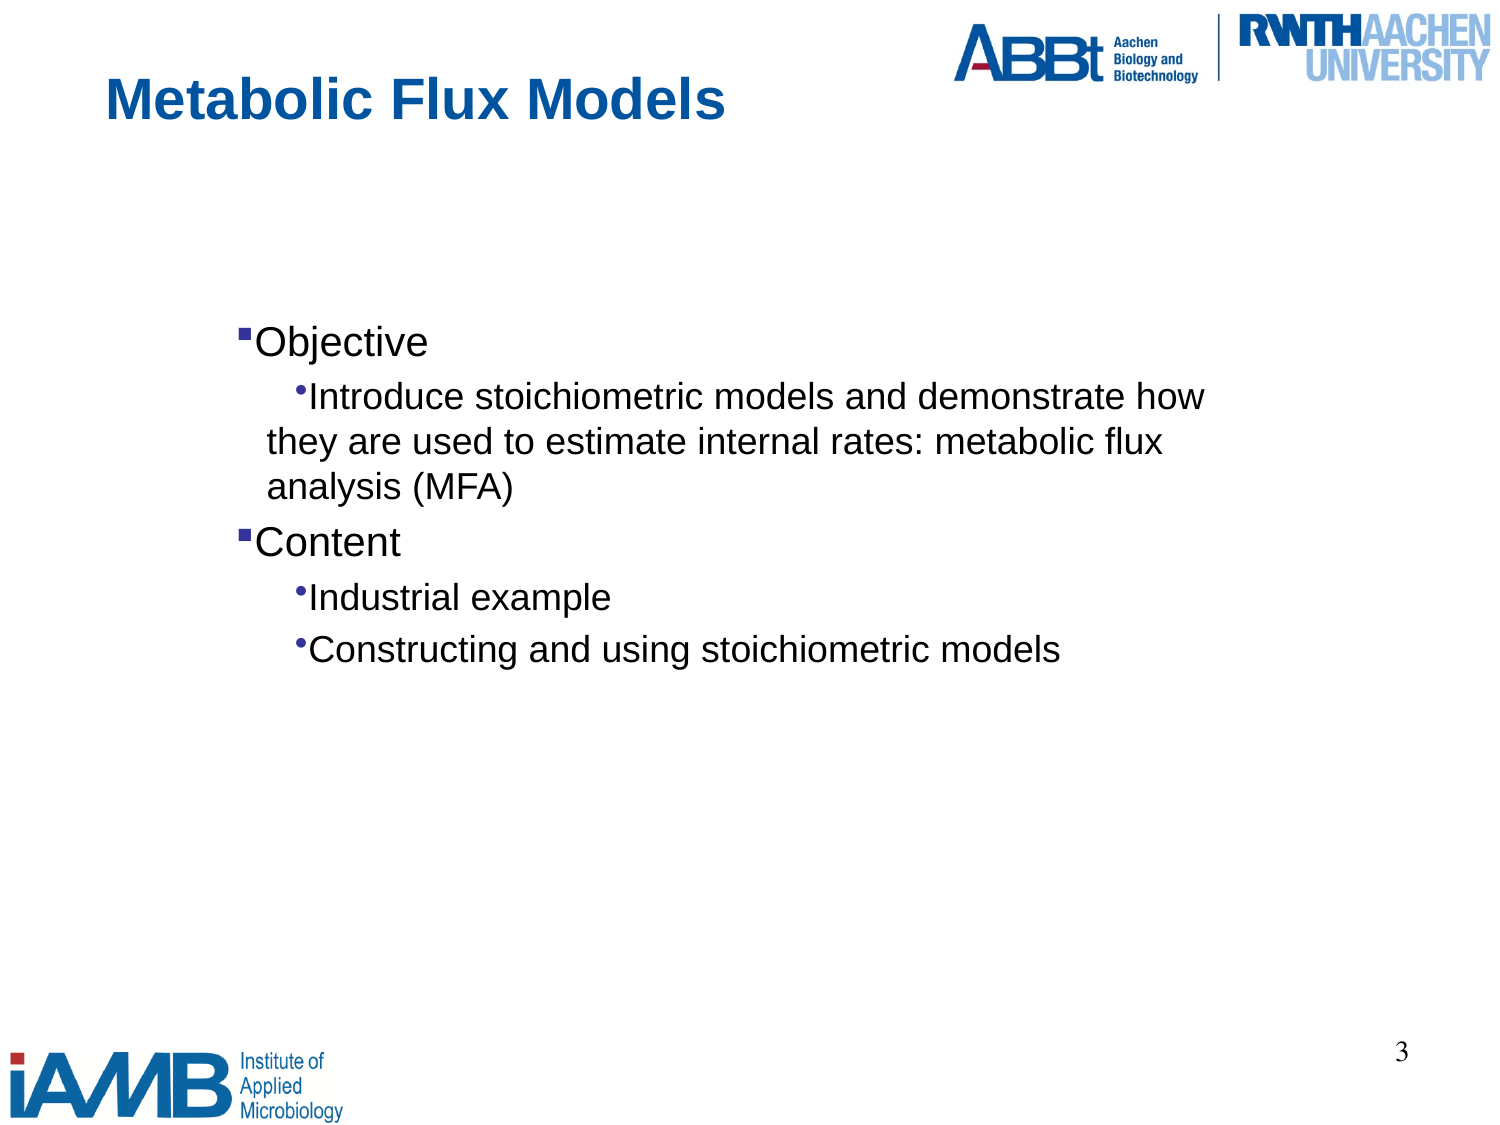

# Metabolic Flux Models
Objective
Introduce stoichiometric models and demonstrate how they are used to estimate internal rates: metabolic flux analysis (MFA)
Content
Industrial example
Constructing and using stoichiometric models

3